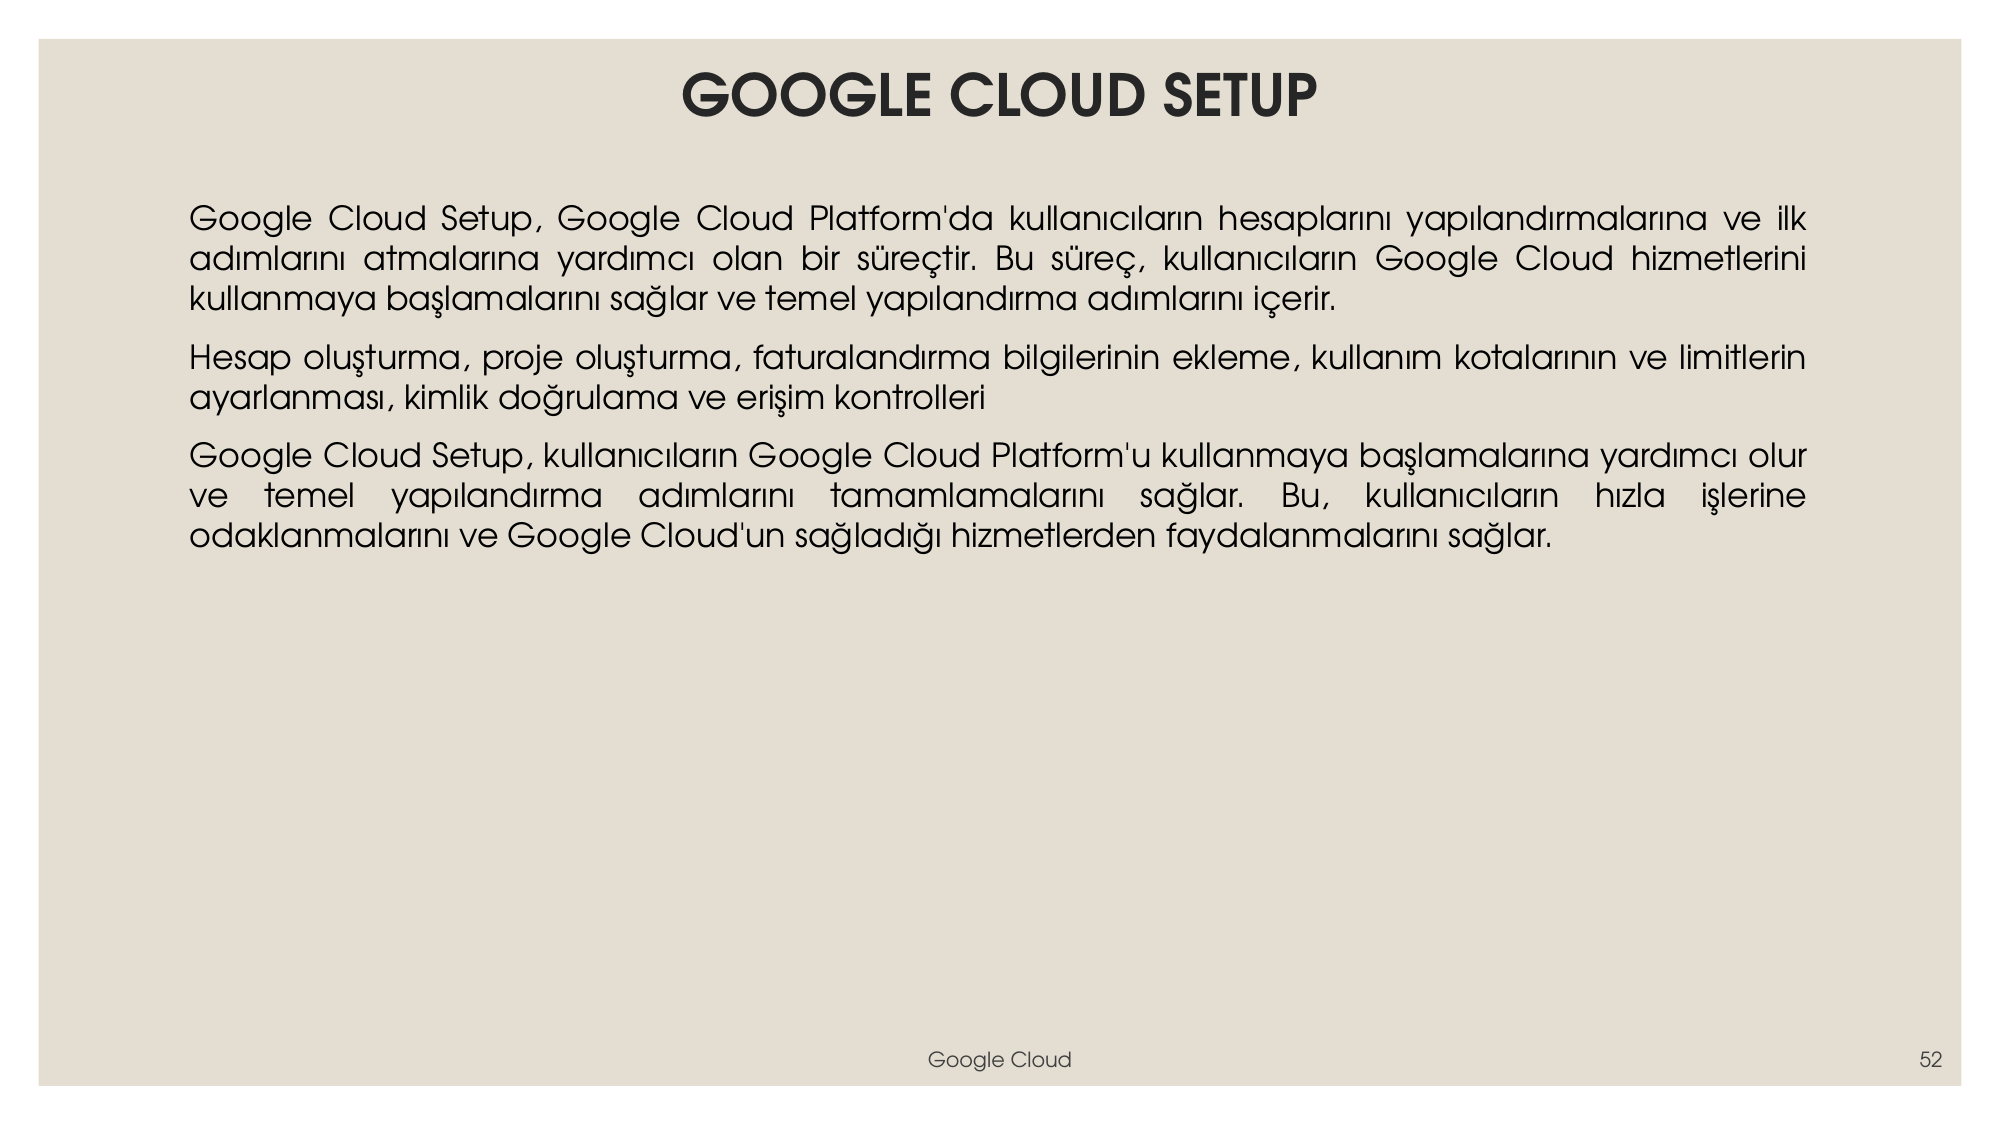

# GOOGLE CLOUD SETUP
Google Cloud Setup, Google Cloud Platform'da kullanıcıların hesaplarını yapılandırmalarına ve ilk adımlarını atmalarına yardımcı olan bir süreçtir. Bu süreç, kullanıcıların Google Cloud hizmetlerini kullanmaya başlamalarını sağlar ve temel yapılandırma adımlarını içerir.
Hesap oluşturma, proje oluşturma, faturalandırma bilgilerinin ekleme, kullanım kotalarının ve limitlerin ayarlanması, kimlik doğrulama ve erişim kontrolleri
Google Cloud Setup, kullanıcıların Google Cloud Platform'u kullanmaya başlamalarına yardımcı olur ve temel yapılandırma adımlarını tamamlamalarını sağlar. Bu, kullanıcıların hızla işlerine odaklanmalarını ve Google Cloud'un sağladığı hizmetlerden faydalanmalarını sağlar.
Google Cloud
52